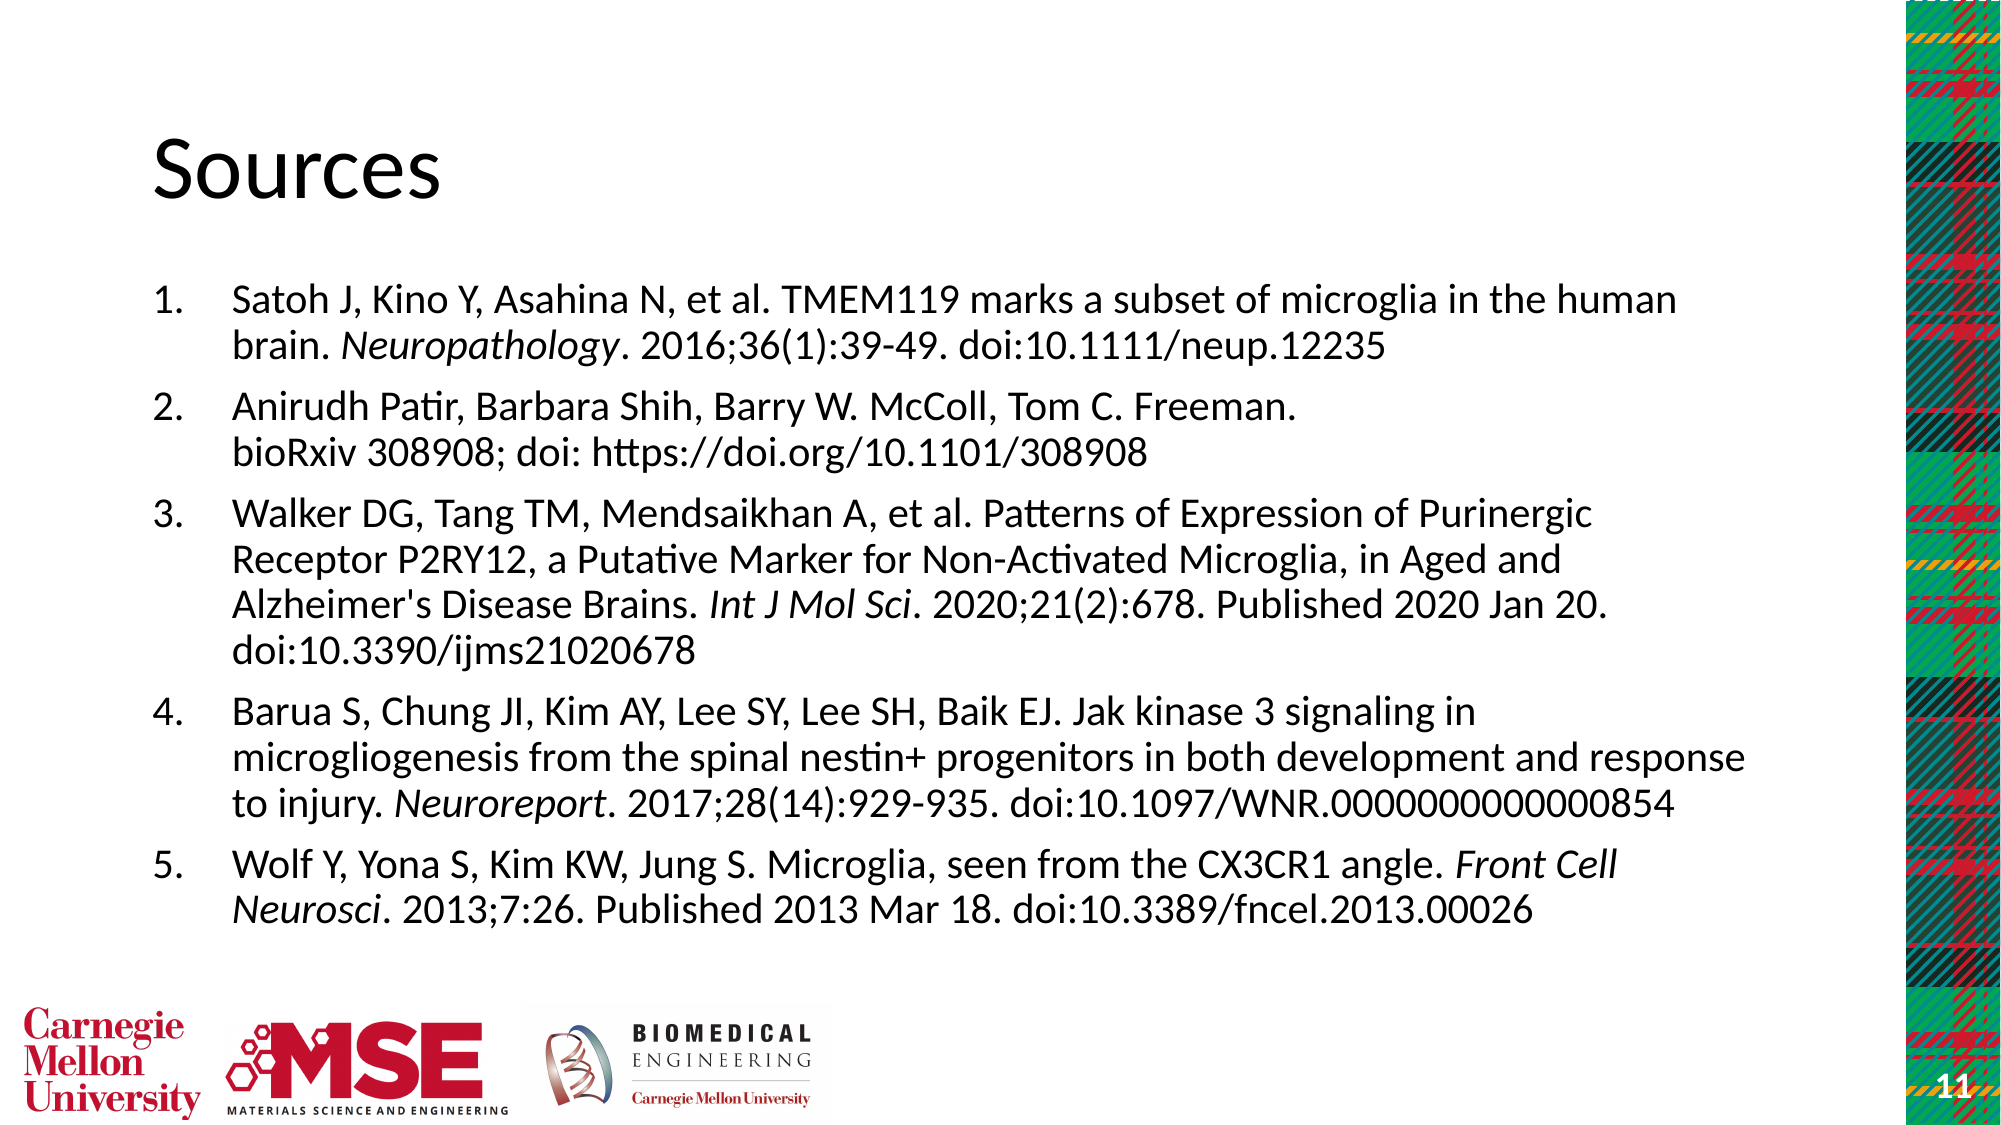

# Sources
Satoh J, Kino Y, Asahina N, et al. TMEM119 marks a subset of microglia in the human brain. Neuropathology. 2016;36(1):39-49. doi:10.1111/neup.12235
Anirudh Patir, Barbara Shih, Barry W. McColl, Tom C. Freeman. bioRxiv 308908; doi: https://doi.org/10.1101/308908
Walker DG, Tang TM, Mendsaikhan A, et al. Patterns of Expression of Purinergic Receptor P2RY12, a Putative Marker for Non-Activated Microglia, in Aged and Alzheimer's Disease Brains. Int J Mol Sci. 2020;21(2):678. Published 2020 Jan 20. doi:10.3390/ijms21020678
Barua S, Chung JI, Kim AY, Lee SY, Lee SH, Baik EJ. Jak kinase 3 signaling in microgliogenesis from the spinal nestin+ progenitors in both development and response to injury. Neuroreport. 2017;28(14):929-935. doi:10.1097/WNR.0000000000000854
Wolf Y, Yona S, Kim KW, Jung S. Microglia, seen from the CX3CR1 angle. Front Cell Neurosci. 2013;7:26. Published 2013 Mar 18. doi:10.3389/fncel.2013.00026
11